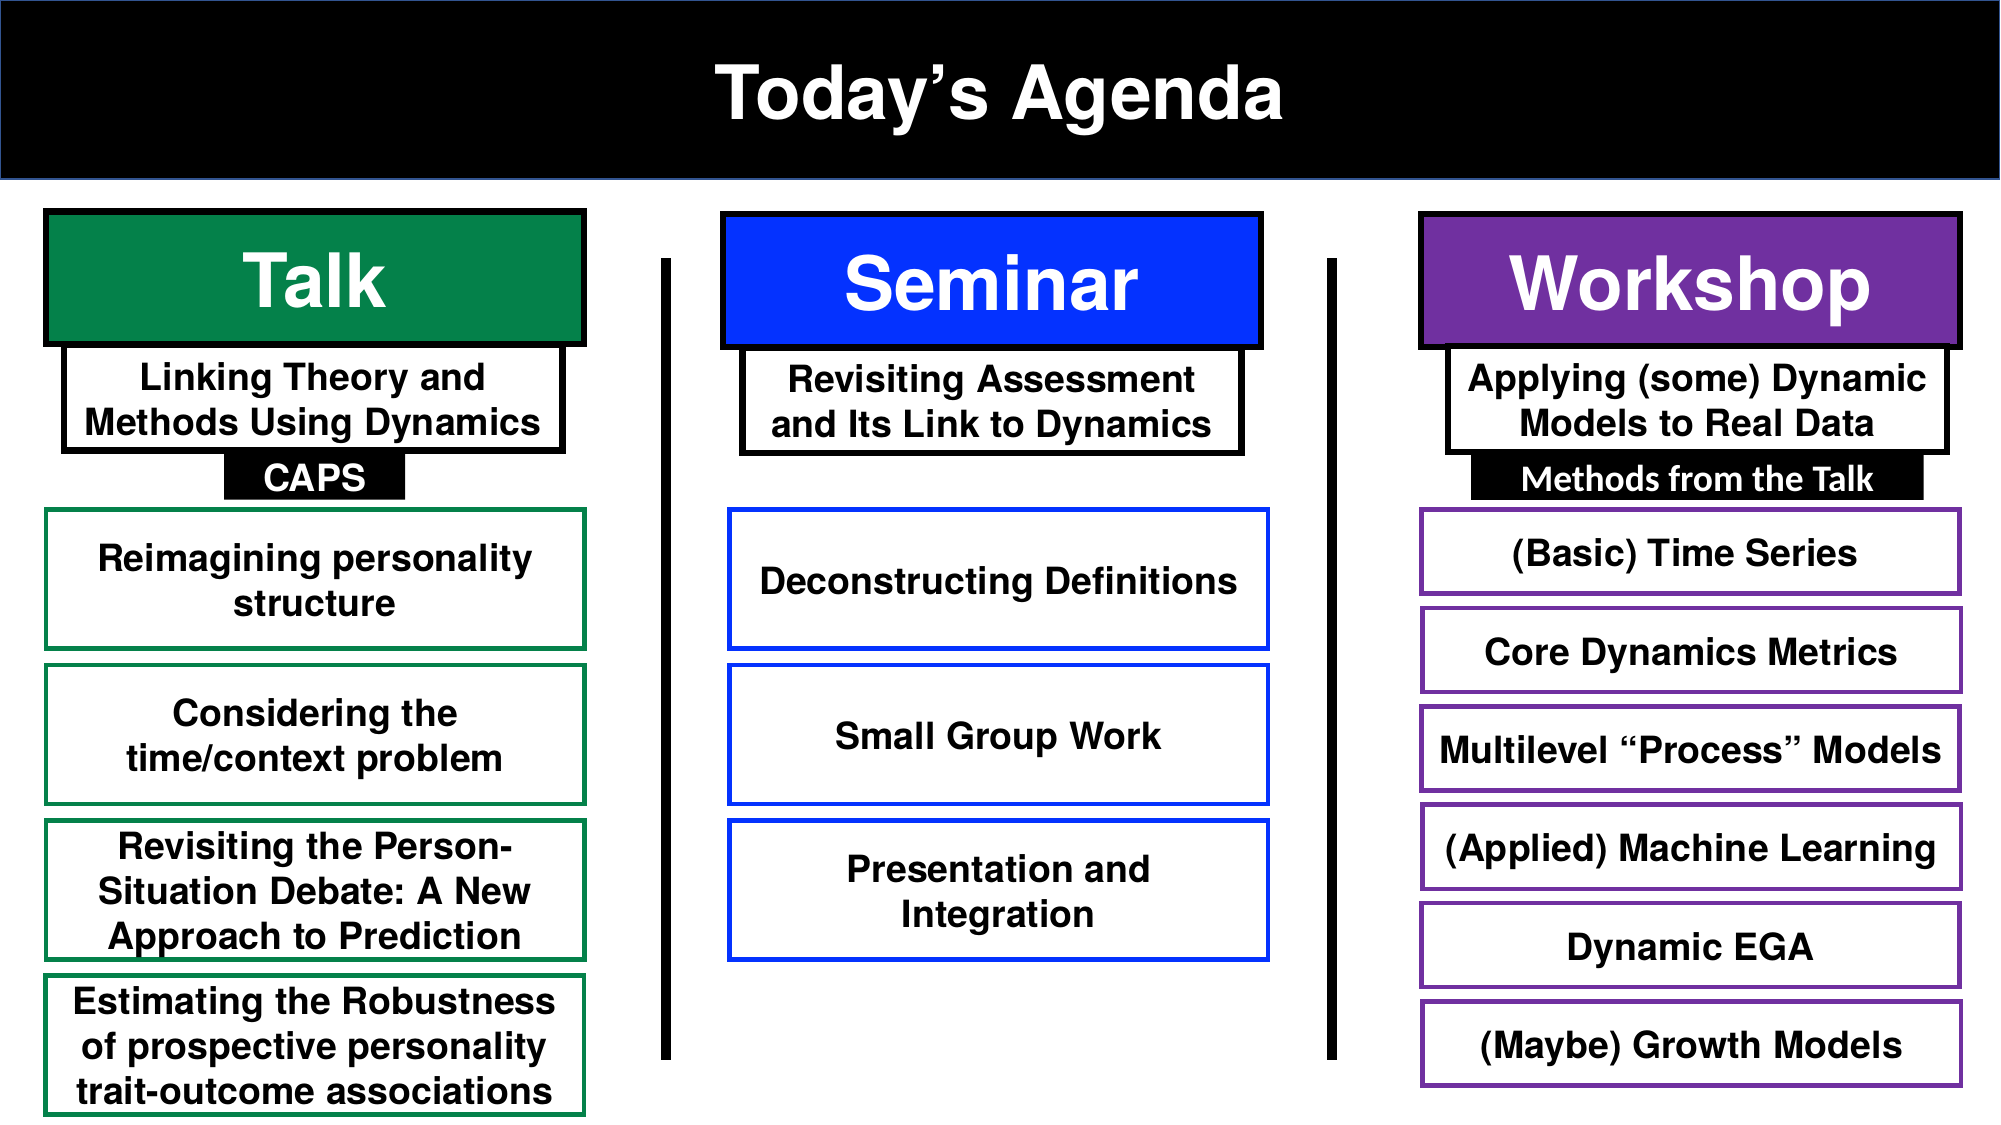

Today’s Agenda
Talk
Seminar
Workshop
Linking Theory and Methods Using Dynamics
Applying (some) Dynamic Models to Real Data
Revisiting Assessment and Its Link to Dynamics
Methods from the Talk
CAPS
Reimagining personality structure
Deconstructing Definitions
(Basic) Time Series
Core Dynamics Metrics
Considering the time/context problem
Small Group Work
Multilevel “Process” Models
(Applied) Machine Learning
Revisiting the Person-Situation Debate: A New Approach to Prediction
Presentation and Integration
Dynamic EGA
Estimating the Robustness of prospective personality trait-outcome associations
(Maybe) Growth Models